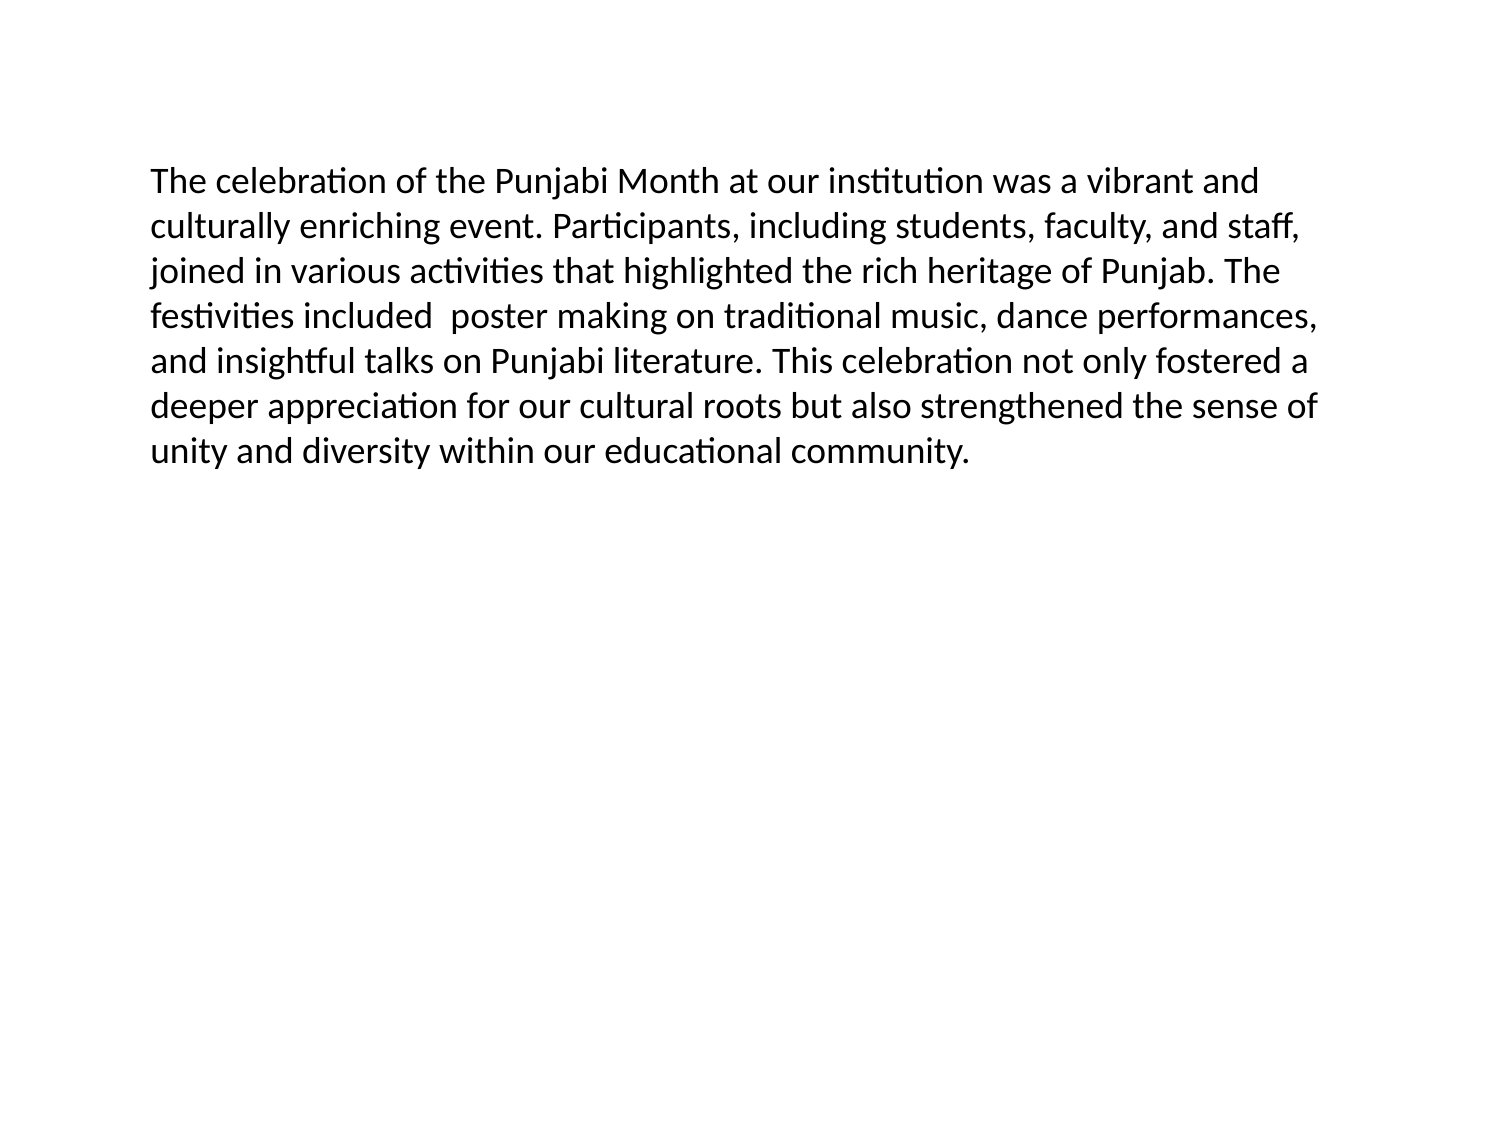

The celebration of the Punjabi Month at our institution was a vibrant and culturally enriching event. Participants, including students, faculty, and staff, joined in various activities that highlighted the rich heritage of Punjab. The festivities included  poster making on traditional music, dance performances, and insightful talks on Punjabi literature. This celebration not only fostered a deeper appreciation for our cultural roots but also strengthened the sense of unity and diversity within our educational community.